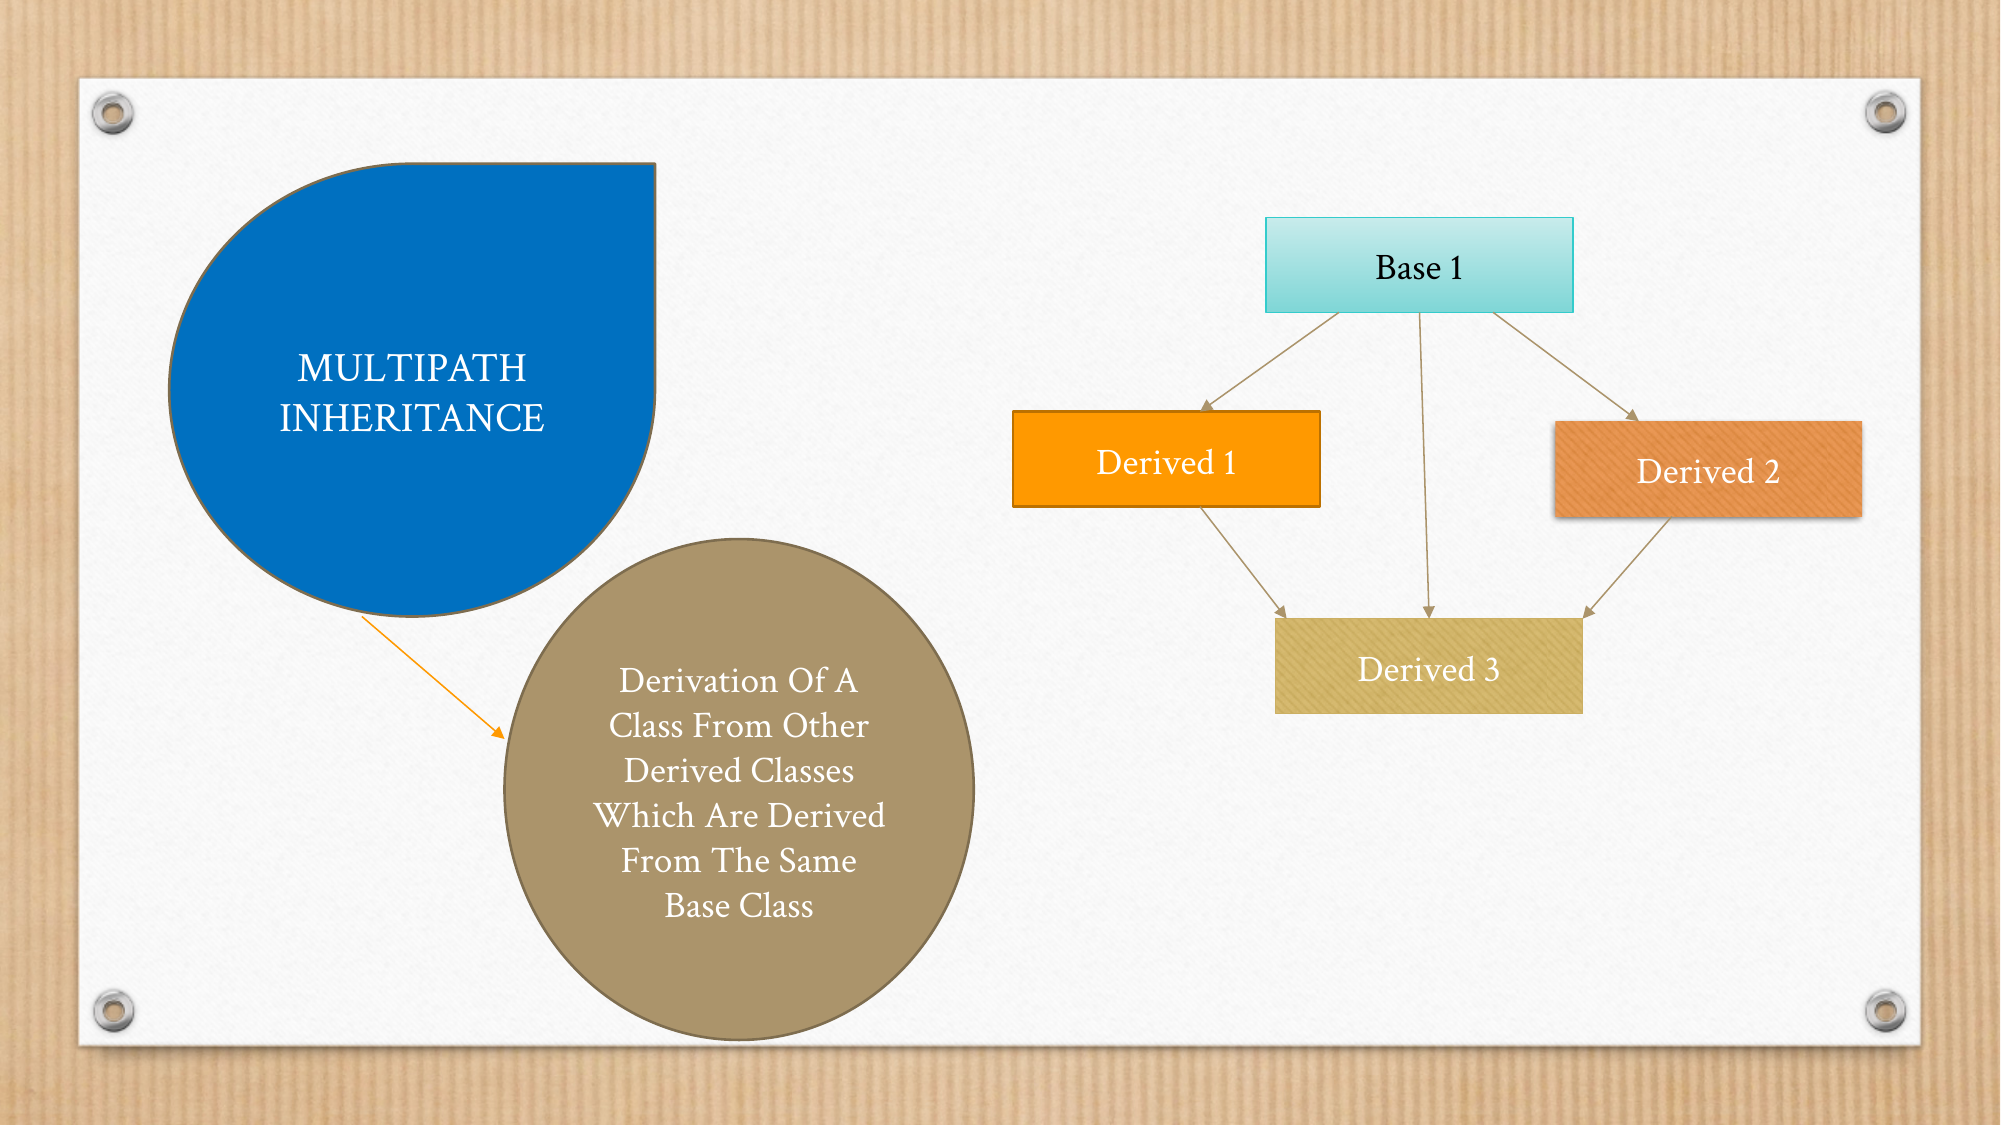

MULTIPATH INHERITANCE
Base 1
Derived 1
Derived 2
Derivation Of A Class From Other Derived Classes Which Are Derived From The Same Base Class
Derived 3